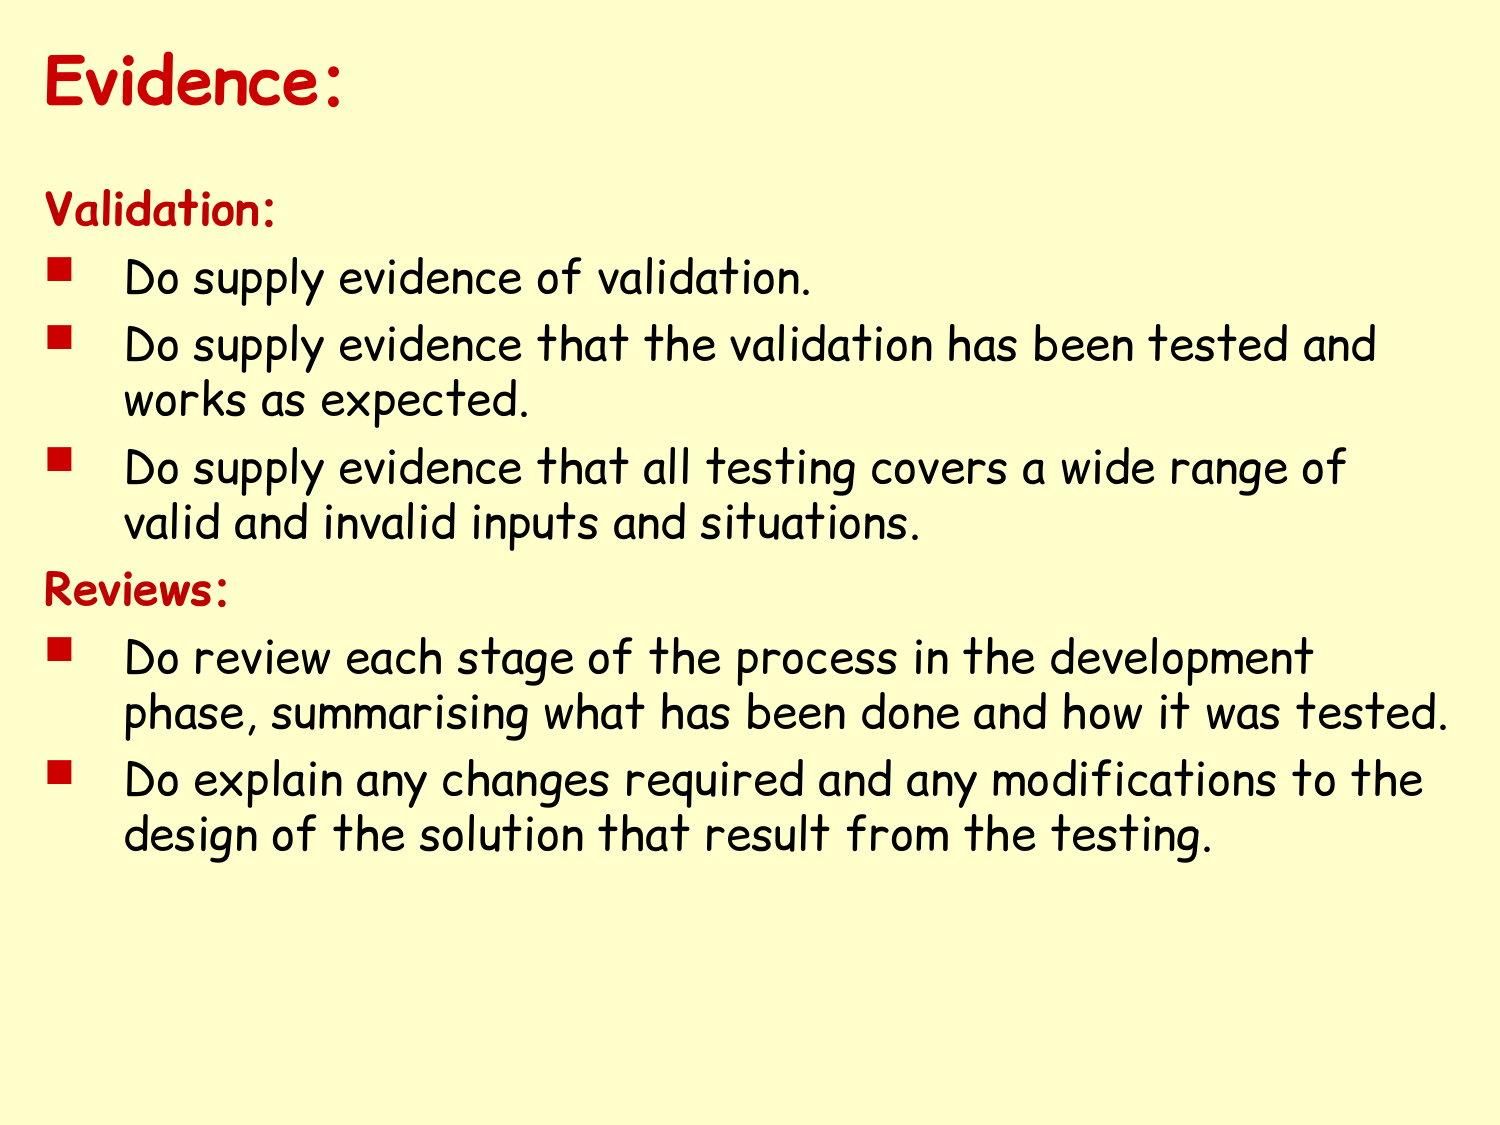

# Evidence:
Validation:
Do supply evidence of validation.
Do supply evidence that the validation has been tested and works as expected.
Do supply evidence that all testing covers a wide range of valid and invalid inputs and situations.
Reviews:
Do review each stage of the process in the development phase, summarising what has been done and how it was tested.
Do explain any changes required and any modifications to the design of the solution that result from the testing.